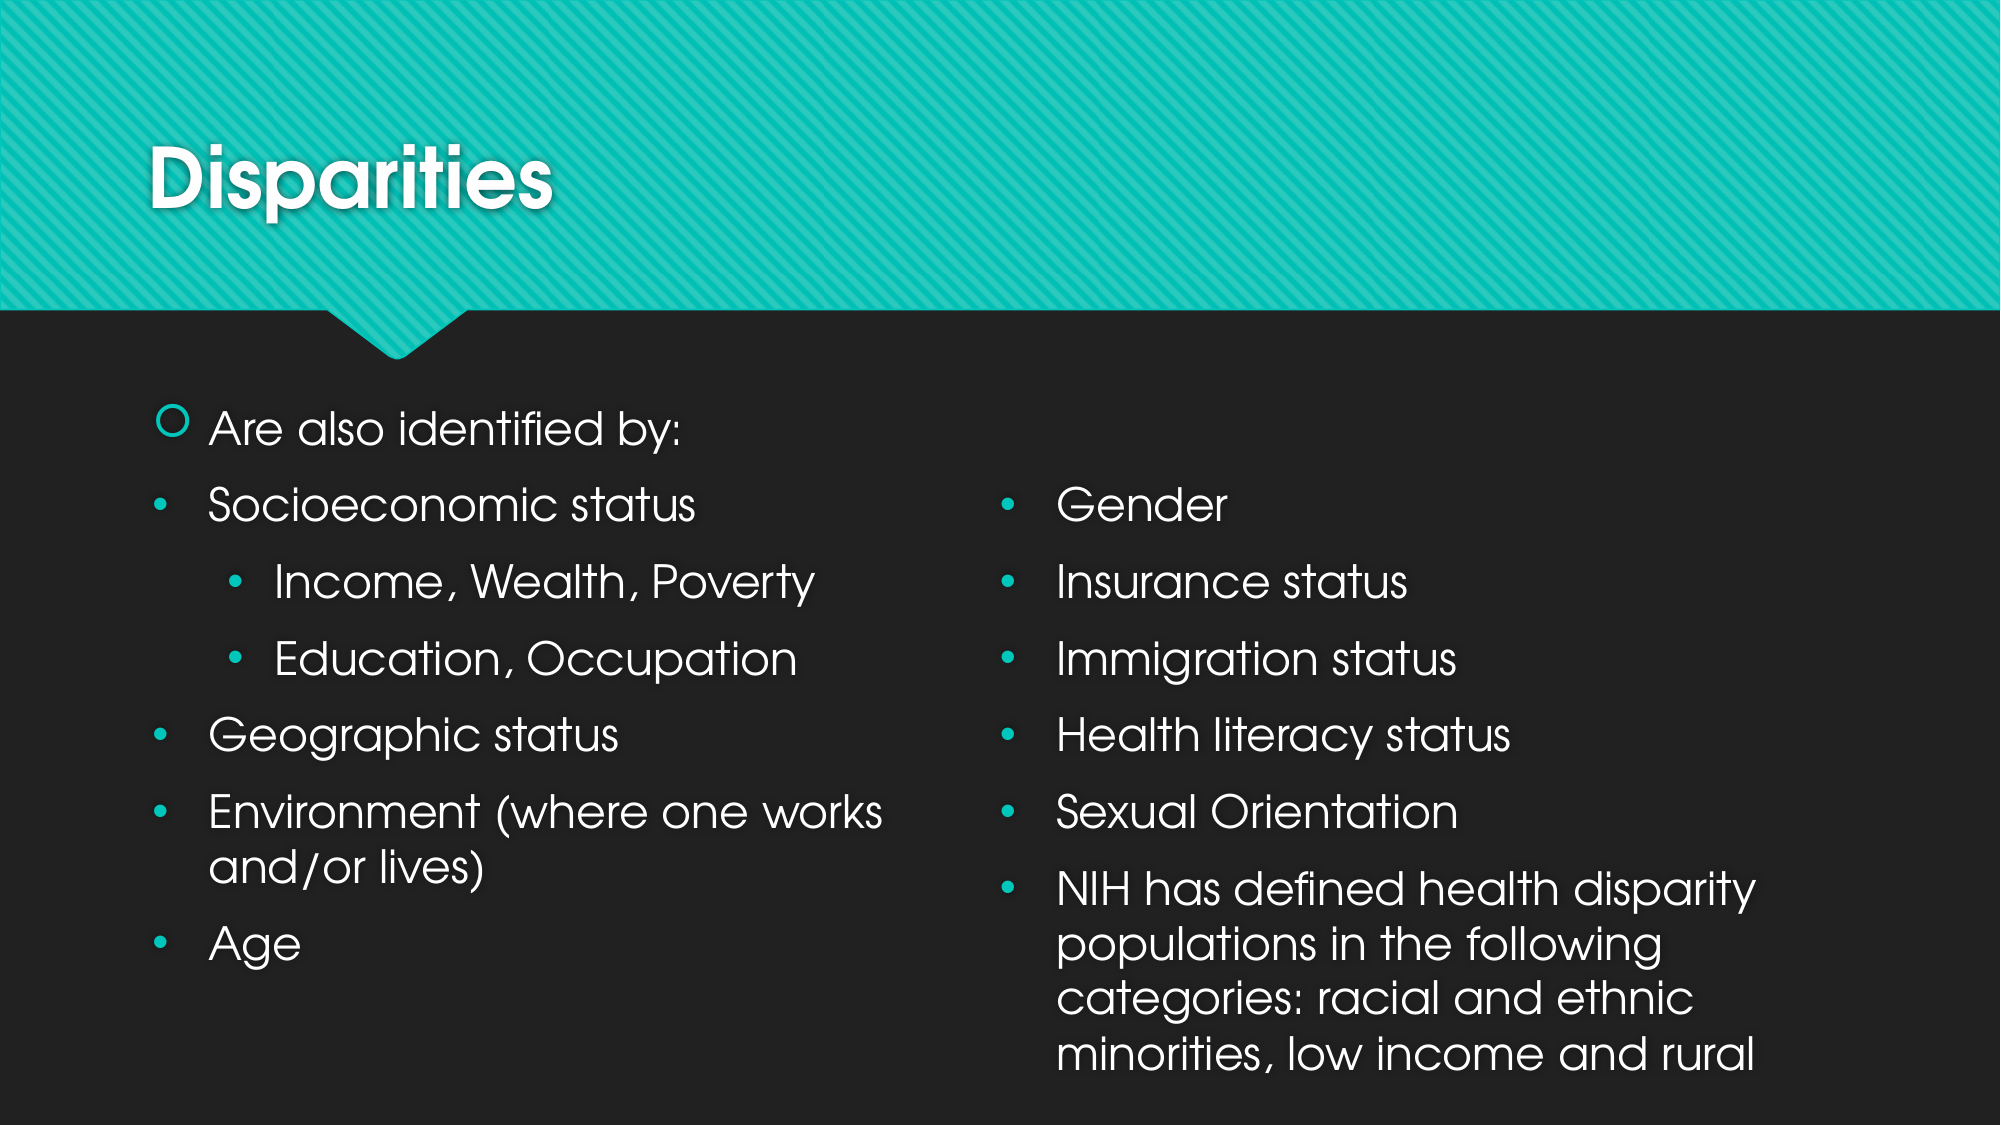

# Disparities
Are also identified by:
Socioeconomic status
Income, Wealth, Poverty
Education, Occupation
Geographic status
Environment (where one works and/or lives)
Age

Gender
Insurance status
Immigration status
Health literacy status
Sexual Orientation
NIH has defined health disparity populations in the following categories: racial and ethnic minorities, low income and rural